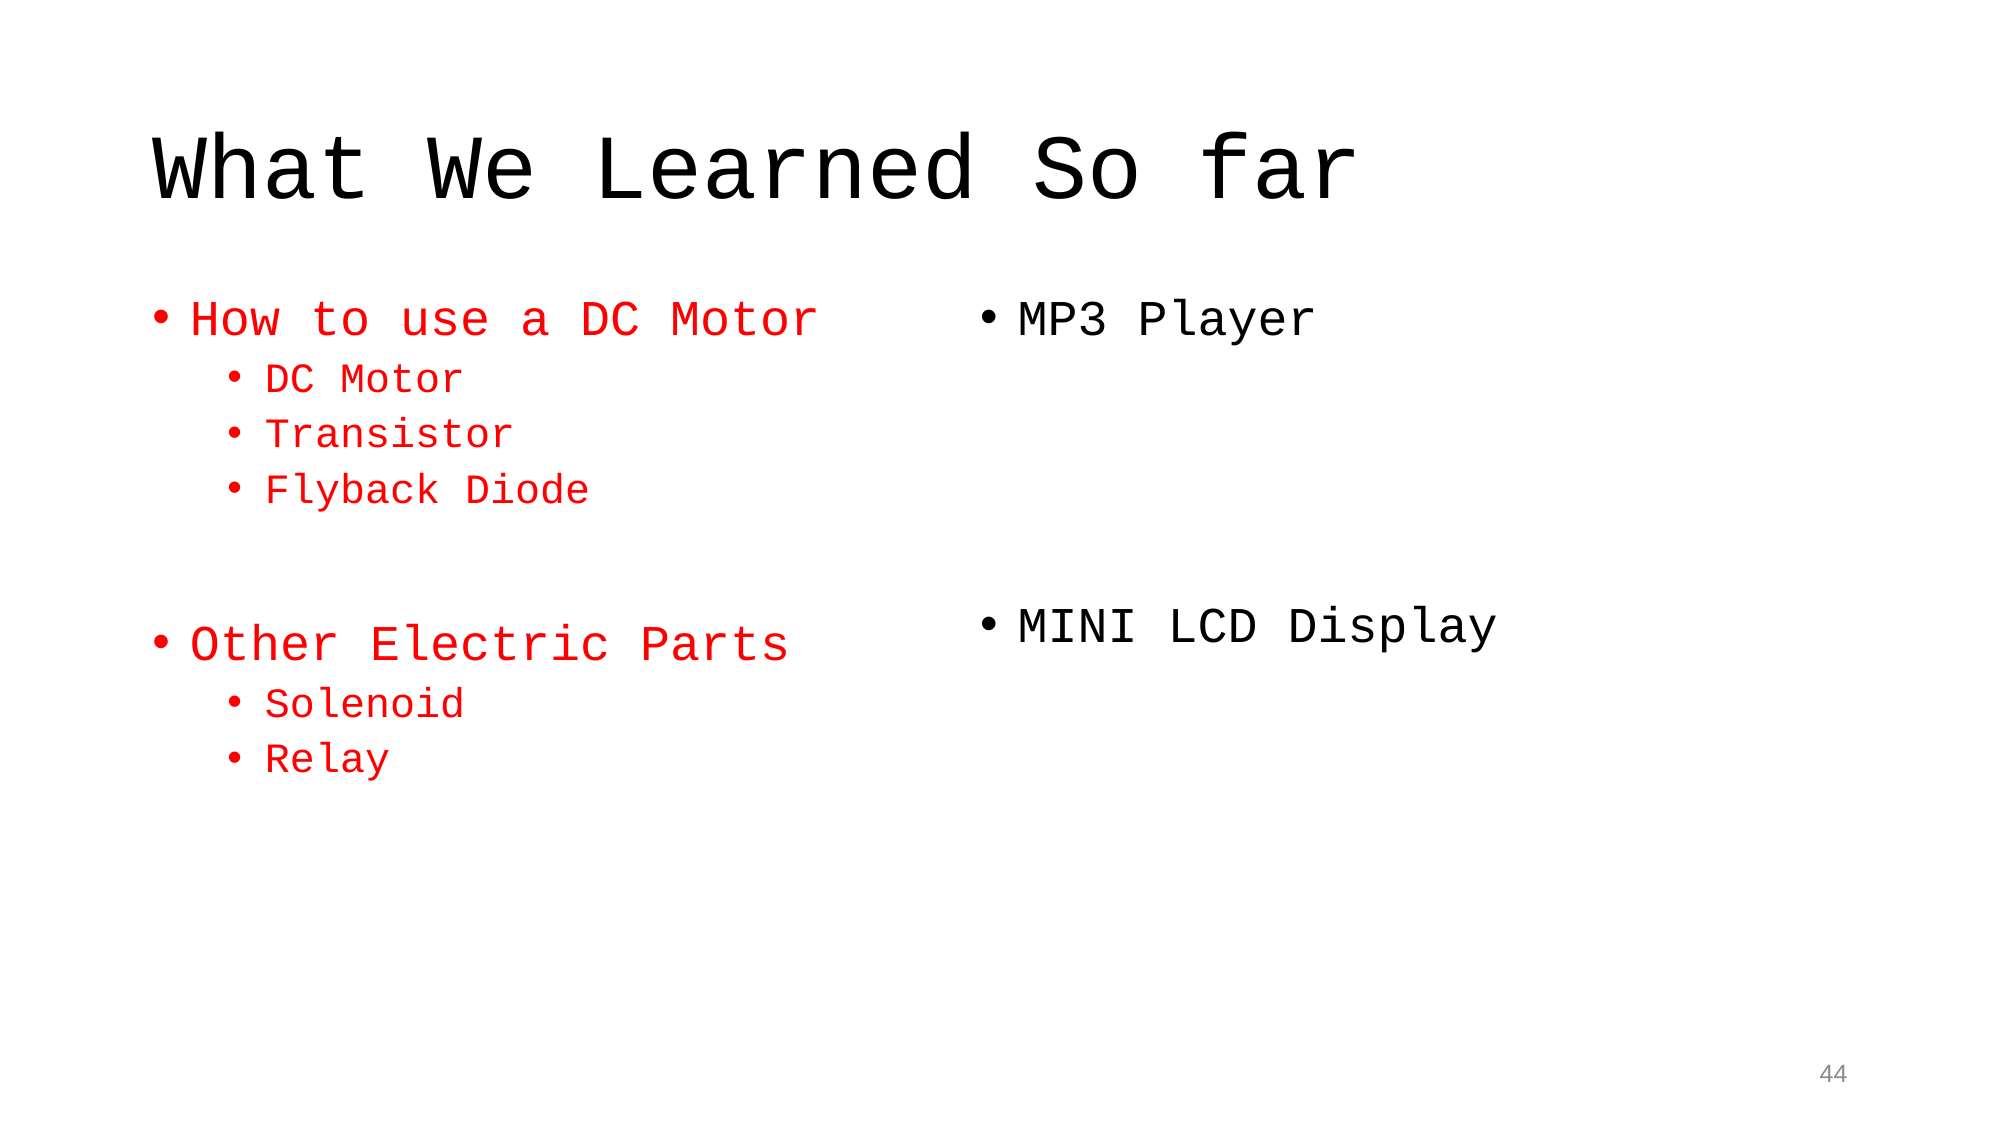

# What We Learned So far
How to use a DC Motor
DC Motor
Transistor
Flyback Diode

Other Electric Parts
Solenoid
Relay

MP3 Player

MINI LCD Display

44